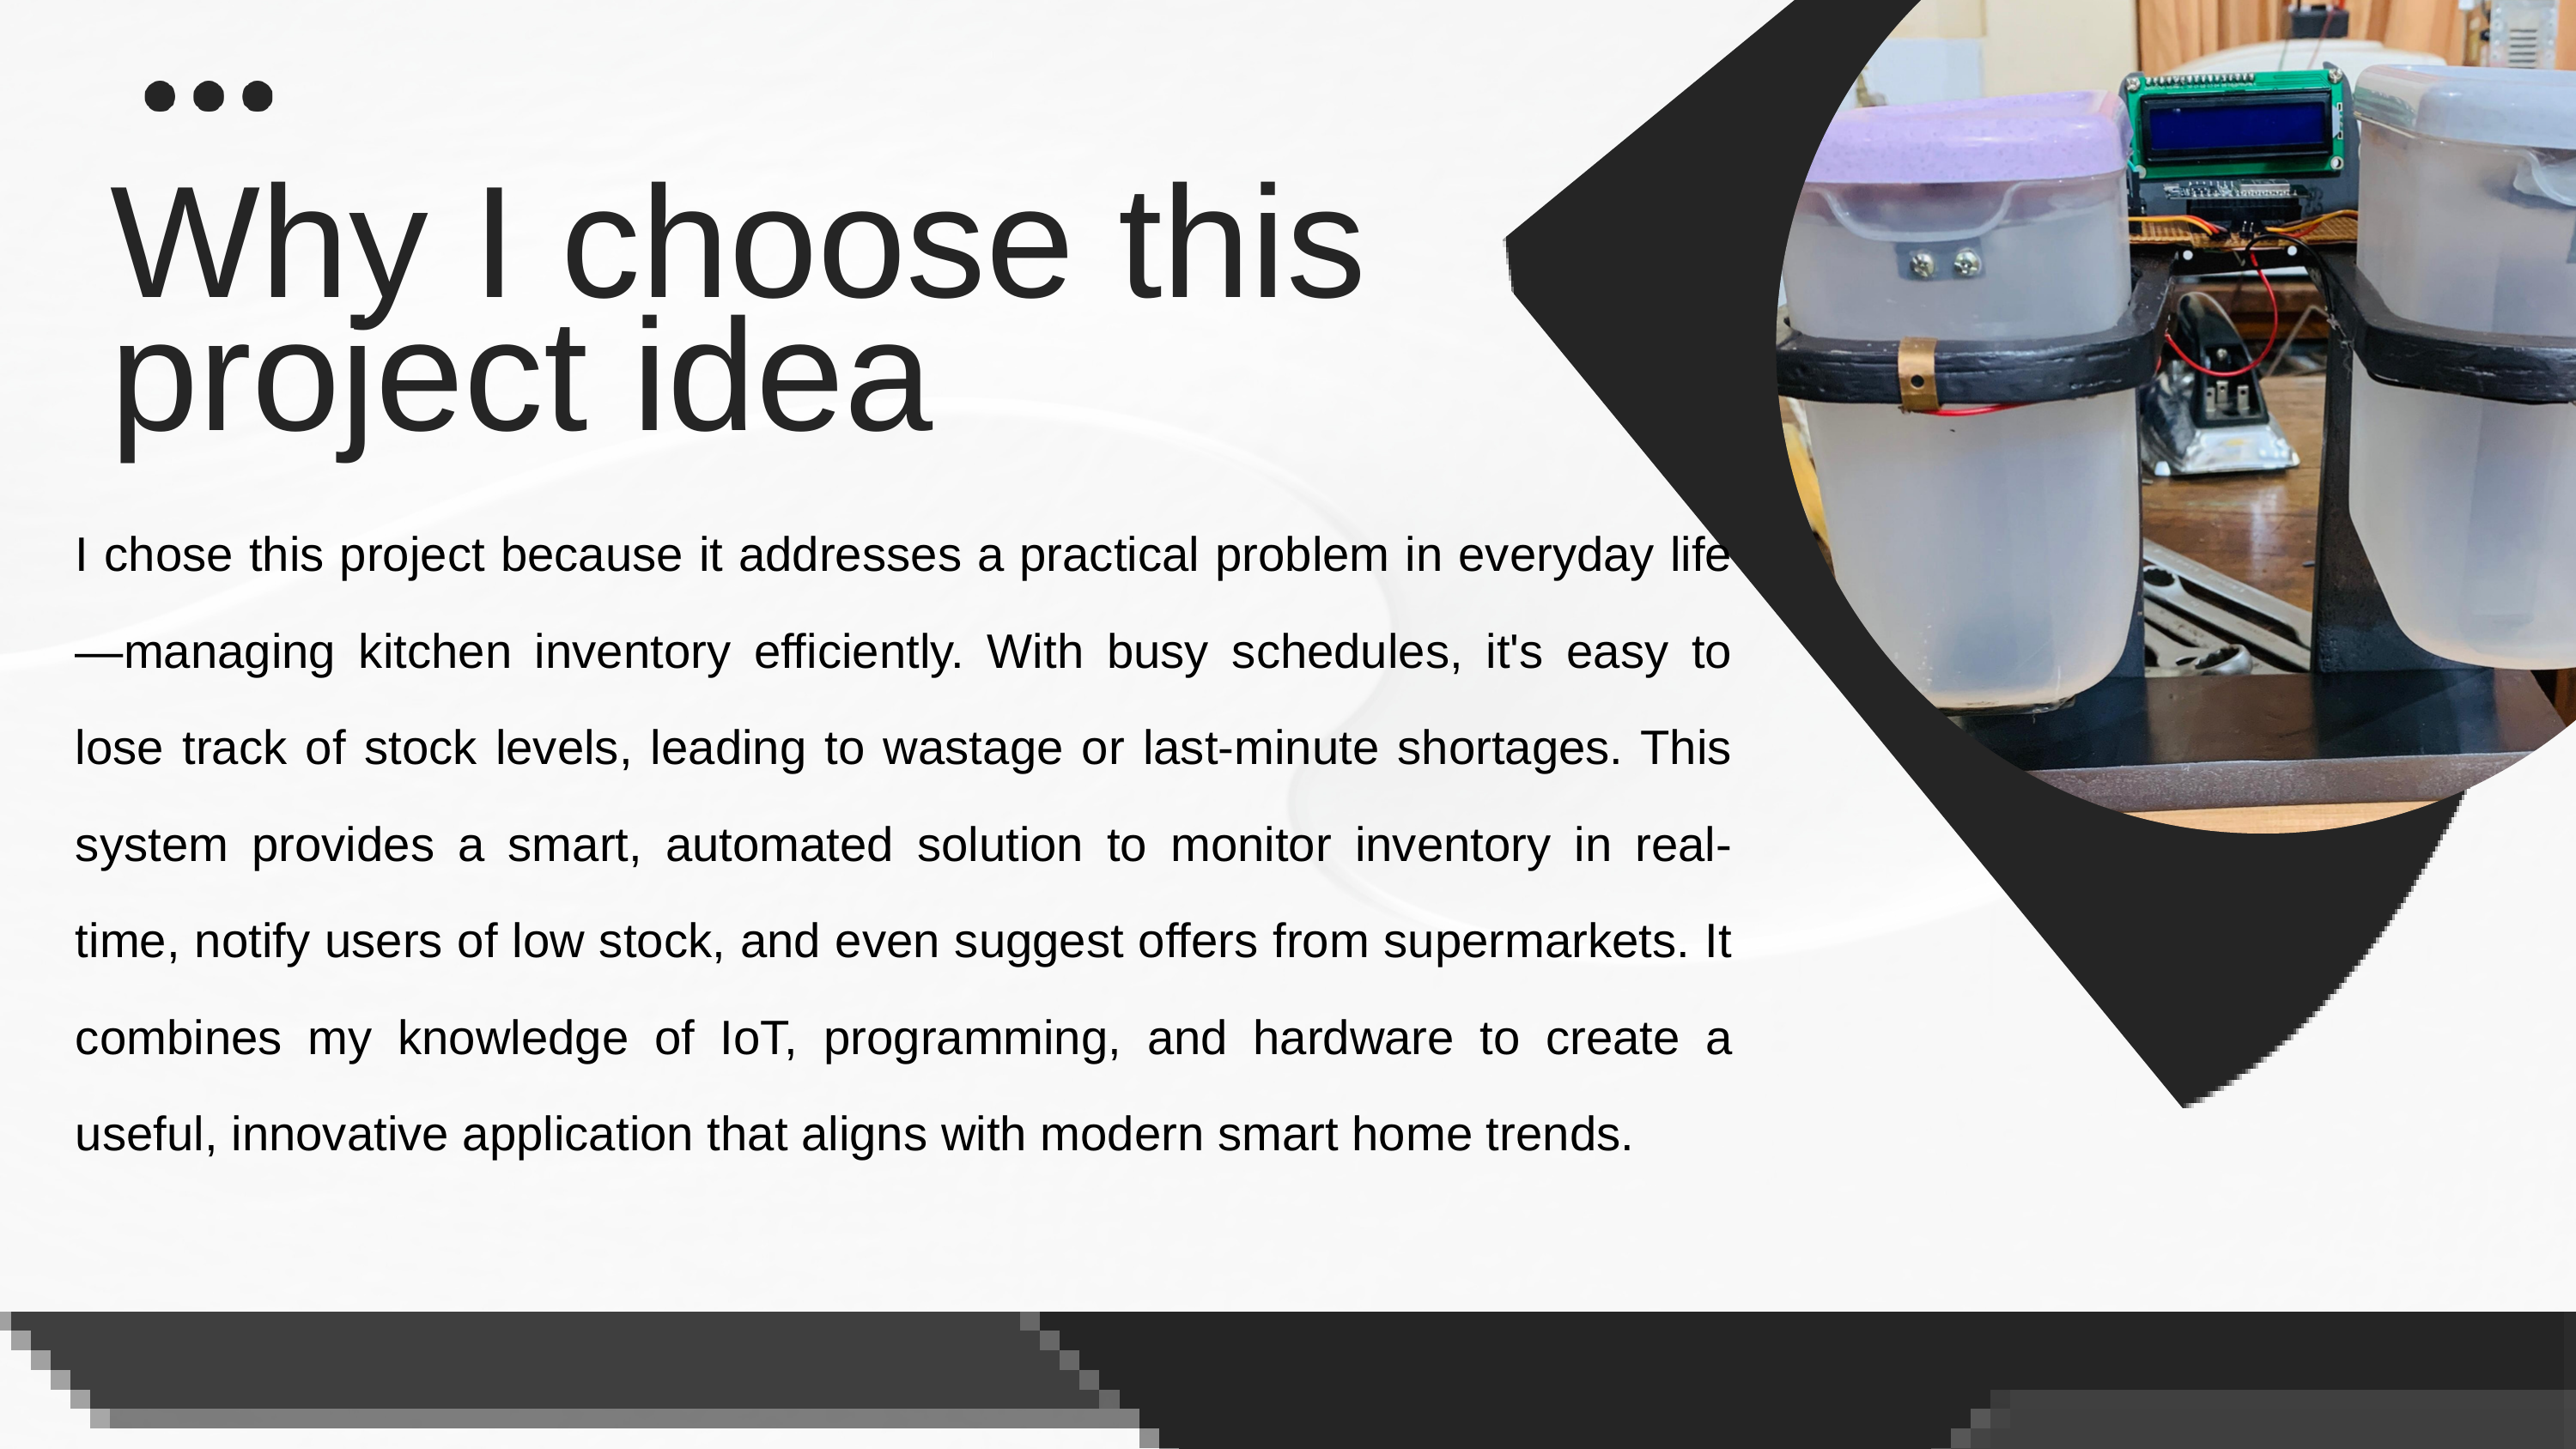

Why I choose this project idea

I chose this project because it addresses a practical problem in everyday life—managing kitchen inventory efficiently. With busy schedules, it's easy to lose track of stock levels, leading to wastage or last-minute shortages. This system provides a smart, automated solution to monitor inventory in real-time, notify users of low stock, and even suggest offers from supermarkets. It combines my knowledge of IoT, programming, and hardware to create a useful, innovative application that aligns with modern smart home trends.